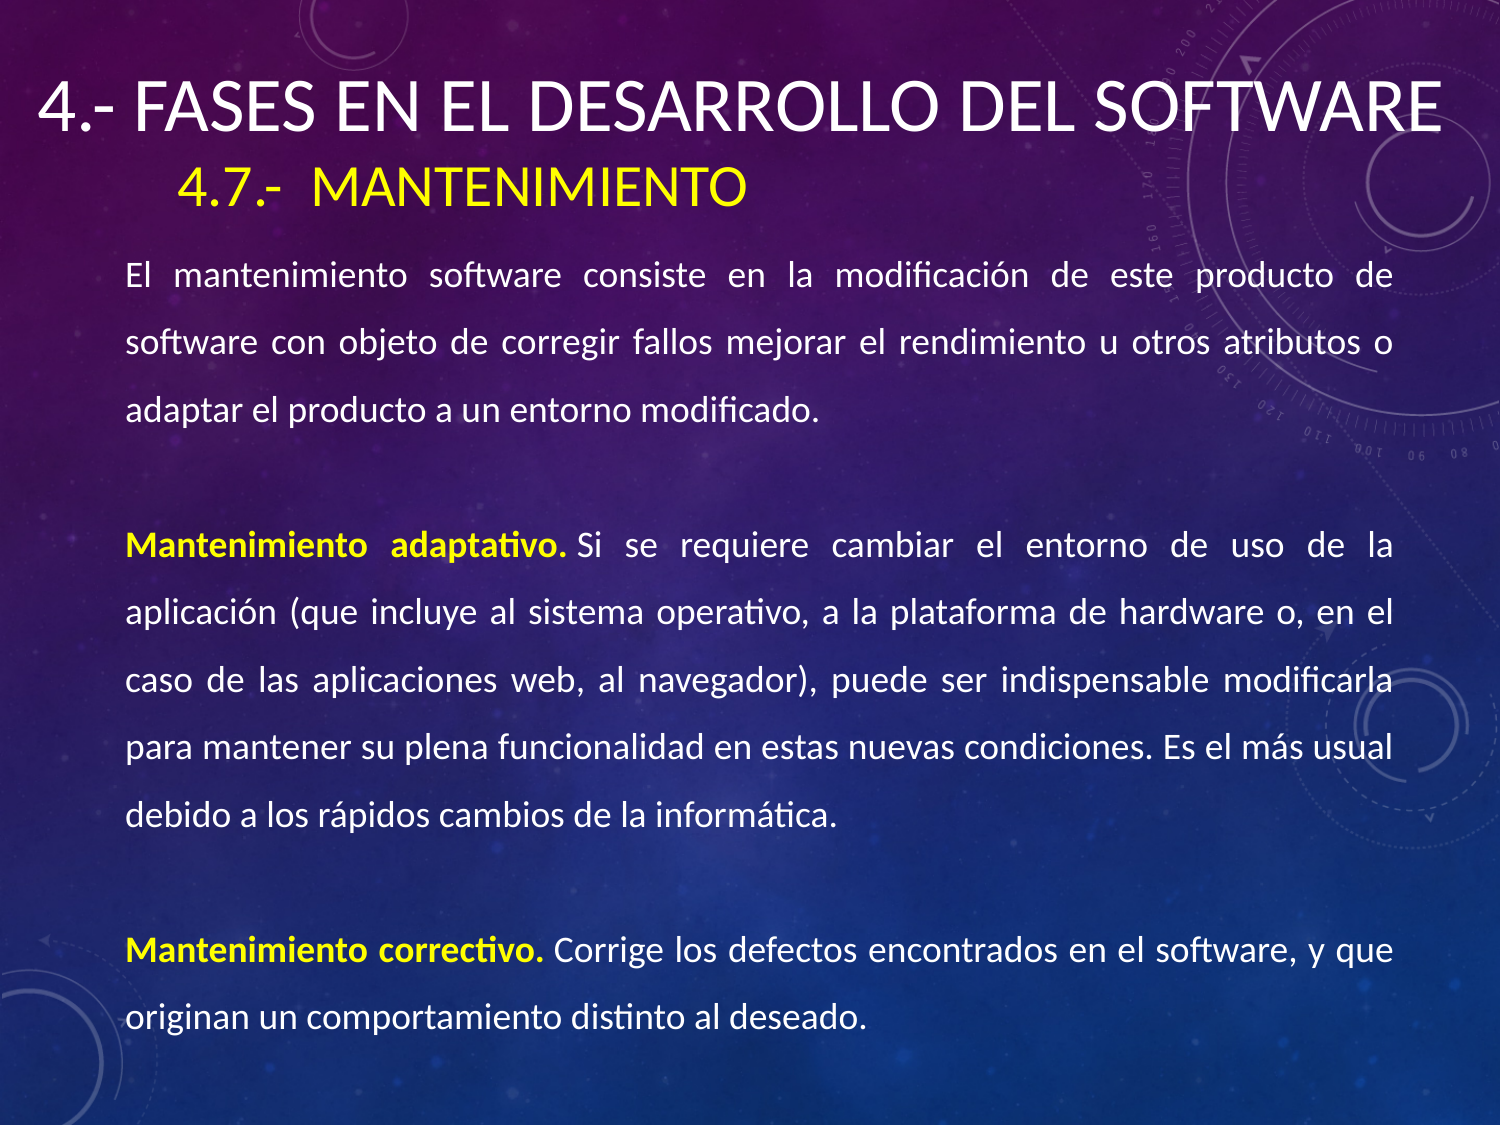

# 4.- Fases en el desarrollo del Software 4.7.-  Mantenimiento
El mantenimiento software consiste en la modificación de este producto de software con objeto de corregir fallos mejorar el rendimiento u otros atributos o adaptar el producto a un entorno modificado.

Mantenimiento adaptativo. Si se requiere cambiar el entorno de uso de la aplicación (que incluye al sistema operativo, a la plataforma de hardware o, en el caso de las aplicaciones web, al navegador), puede ser indispensable modificarla para mantener su plena funcionalidad en estas nuevas condiciones. Es el más usual debido a los rápidos cambios de la informática.

Mantenimiento correctivo. Corrige los defectos encontrados en el software, y que originan un comportamiento distinto al deseado.